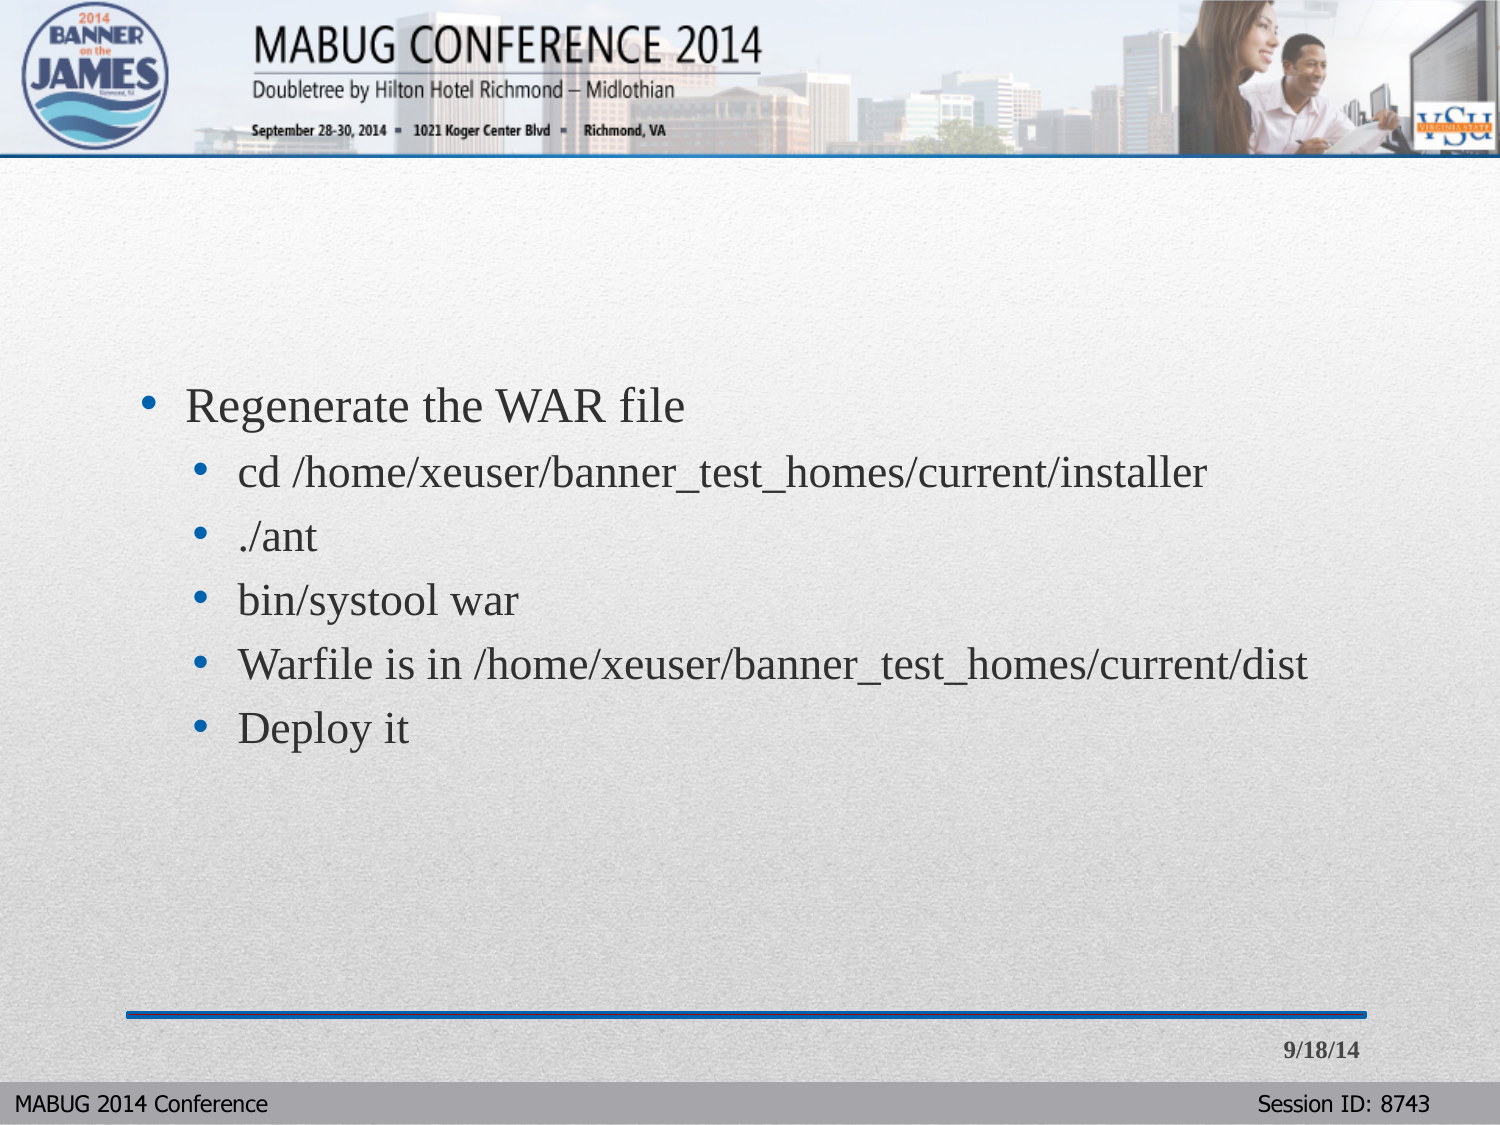

Regenerate the WAR file
cd /home/xeuser/banner_test_homes/current/installer
./ant
bin/systool war
Warfile is in /home/xeuser/banner_test_homes/current/dist
Deploy it
9/18/14